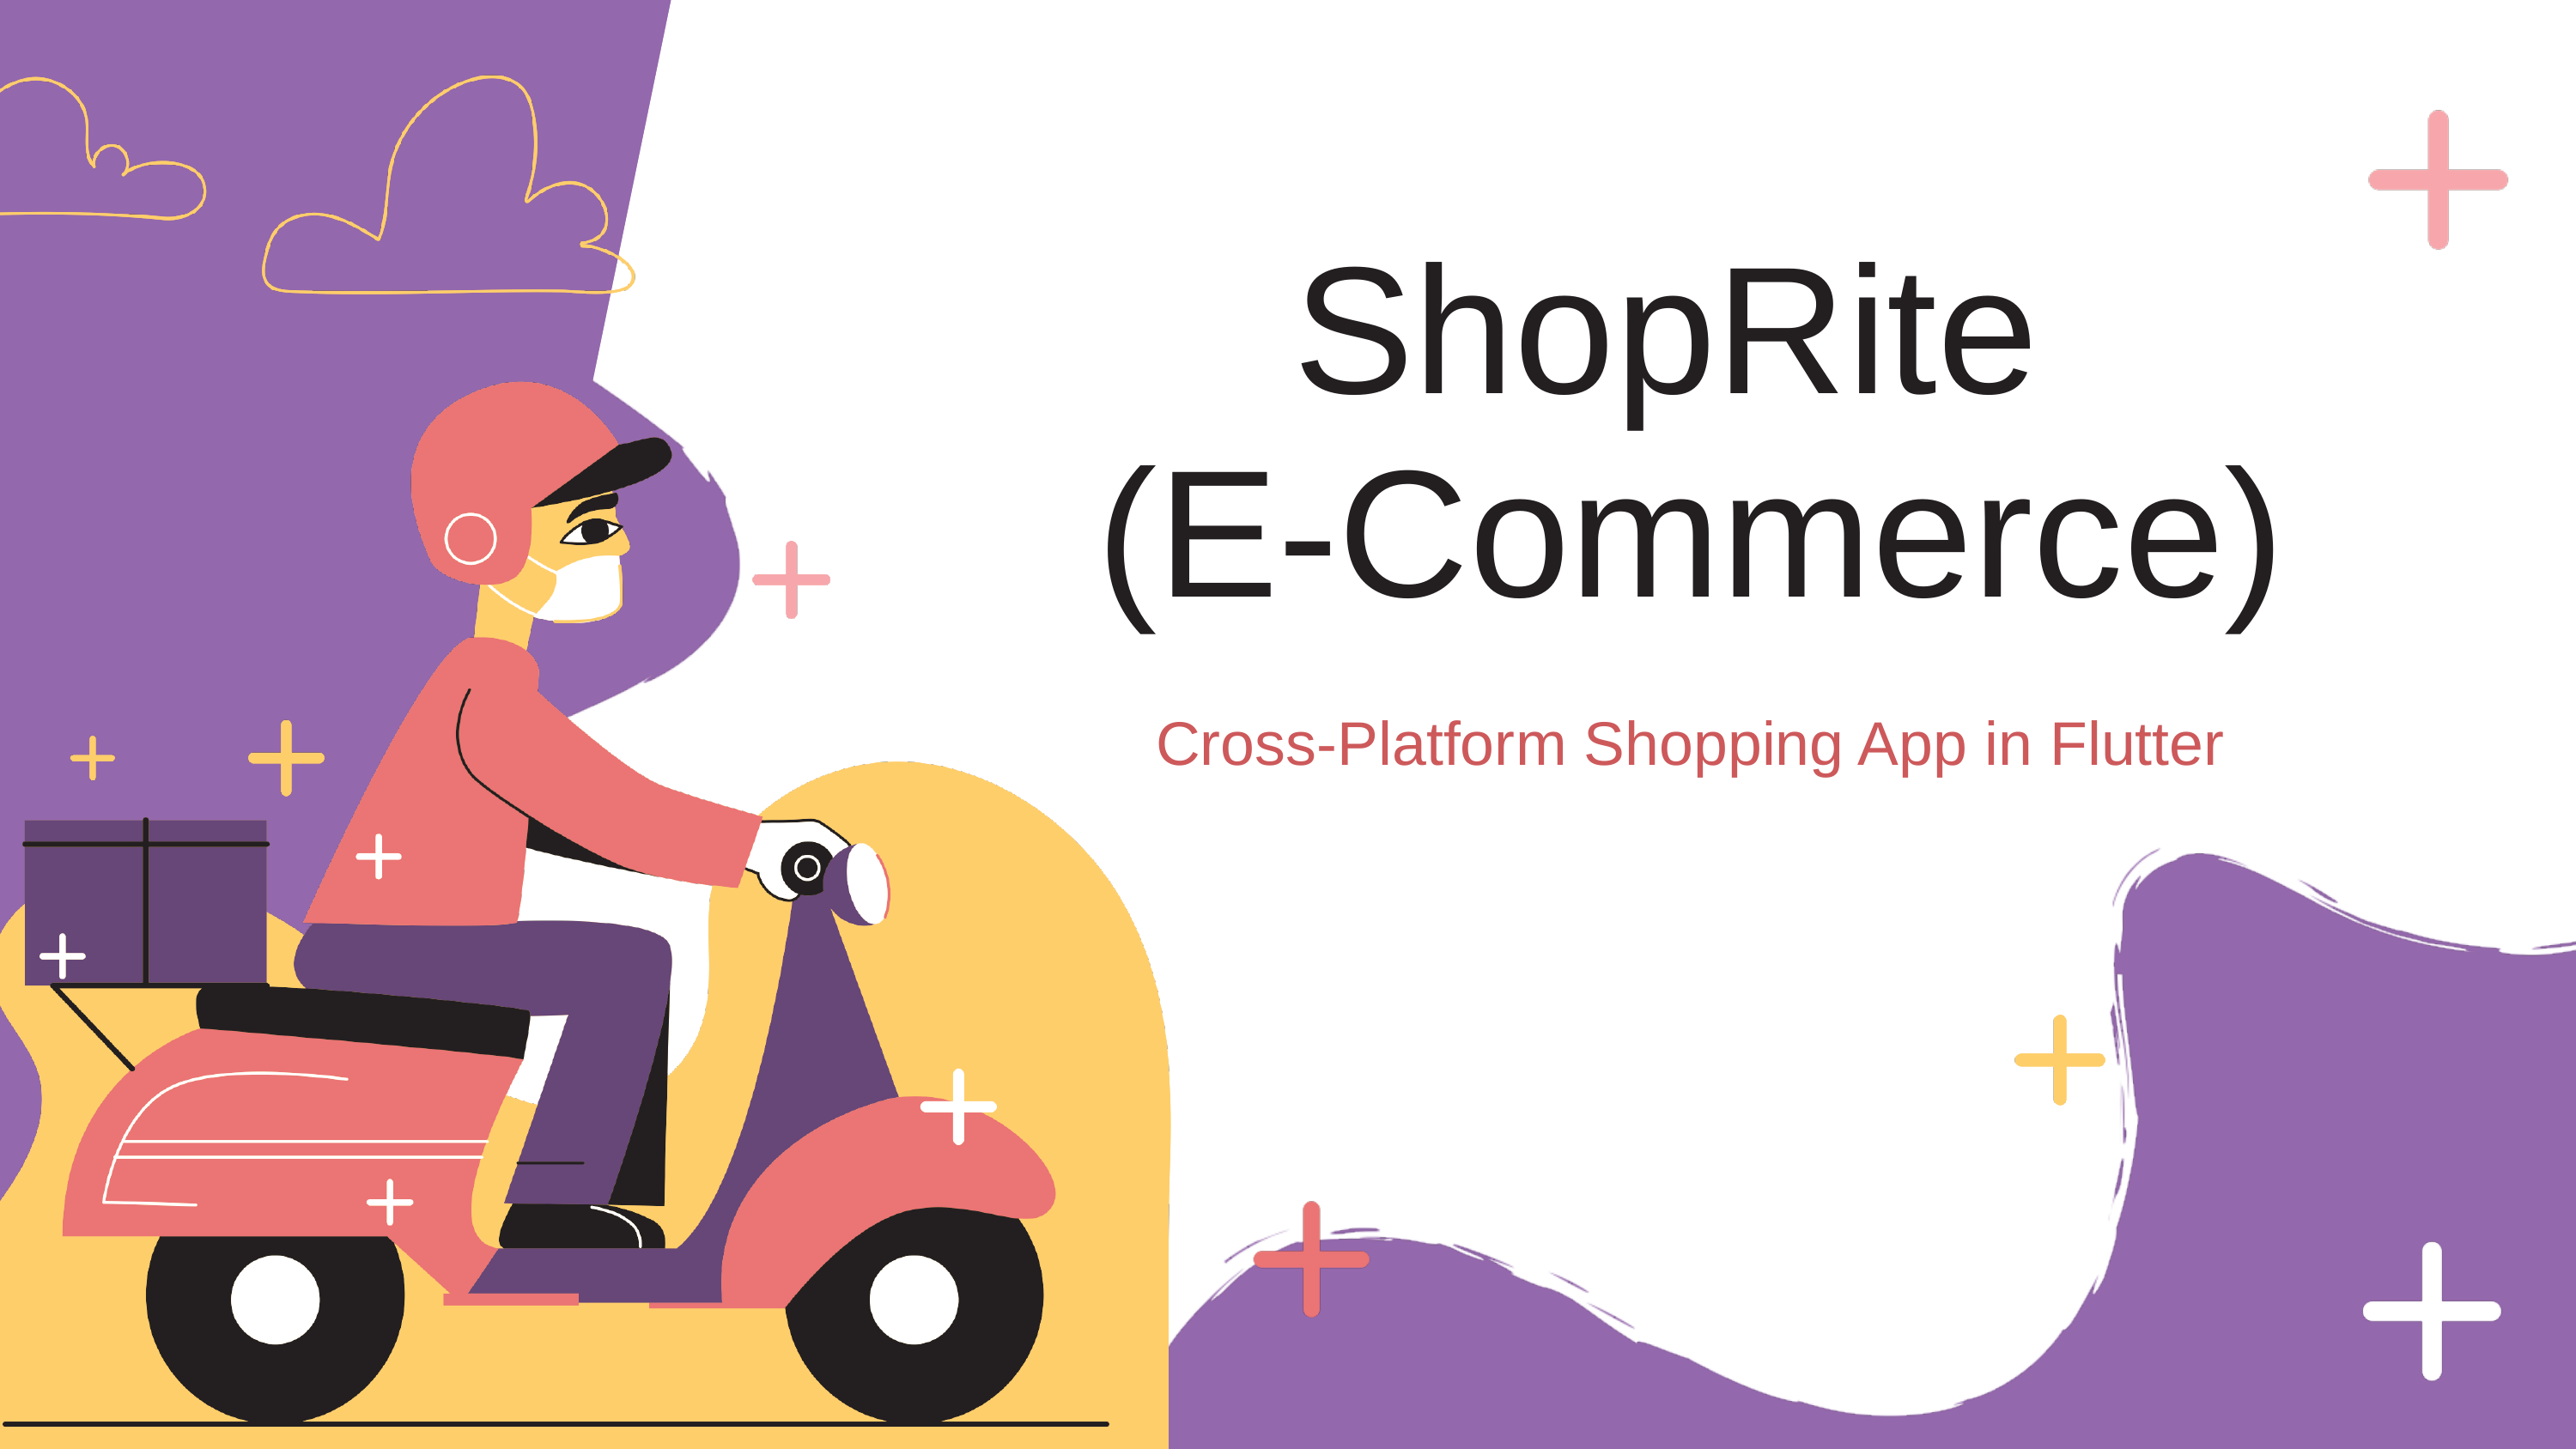

ShopRite
(E-Commerce)

Cross-Platform Shopping App in Flutter